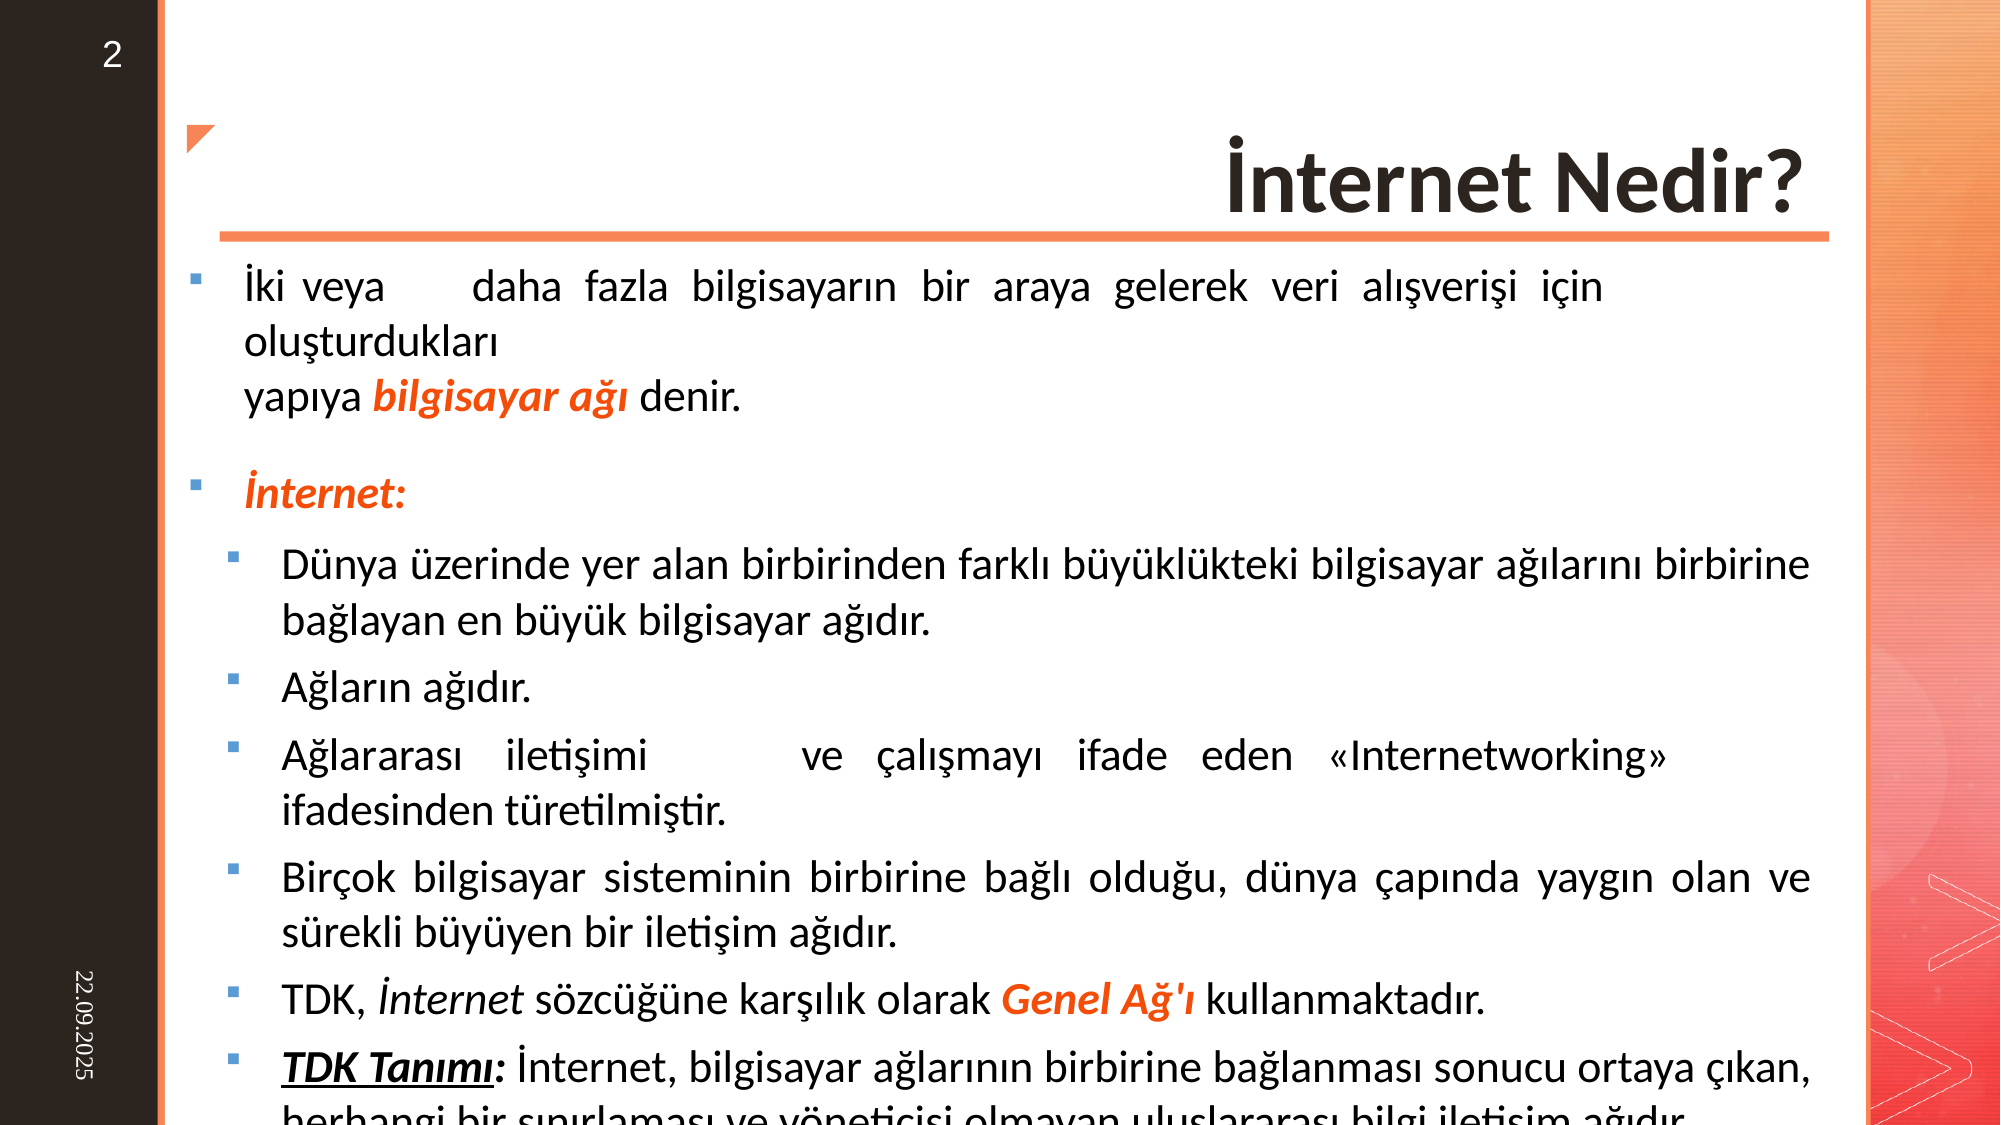

2
◤
# İnternet Nedir?

İki	veya	daha	fazla	bilgisayarın	bir	araya	gelerek	veri	alışverişi	için	oluşturdukları
yapıya bilgisayar ağı denir.
İnternet:
Dünya üzerinde yer alan birbirinden farklı büyüklükteki bilgisayar ağılarını birbirine
bağlayan en büyük bilgisayar ağıdır.
Ağların ağıdır.
Ağlar	arası	iletişimi	ve	çalışmayı	ifade	eden	«Internetworking»	ifadesinden türetilmiştir.
Birçok bilgisayar sisteminin birbirine bağlı olduğu, dünya çapında yaygın olan ve sürekli büyüyen bir iletişim ağıdır.
TDK, İnternet sözcüğüne karşılık olarak Genel Ağ'ı kullanmaktadır.
TDK Tanımı: İnternet, bilgisayar ağlarının birbirine bağlanması sonucu ortaya çıkan,
herhangi bir sınırlaması ve yöneticisi olmayan uluslararası bilgi iletişim ağıdır.
22.09.2025